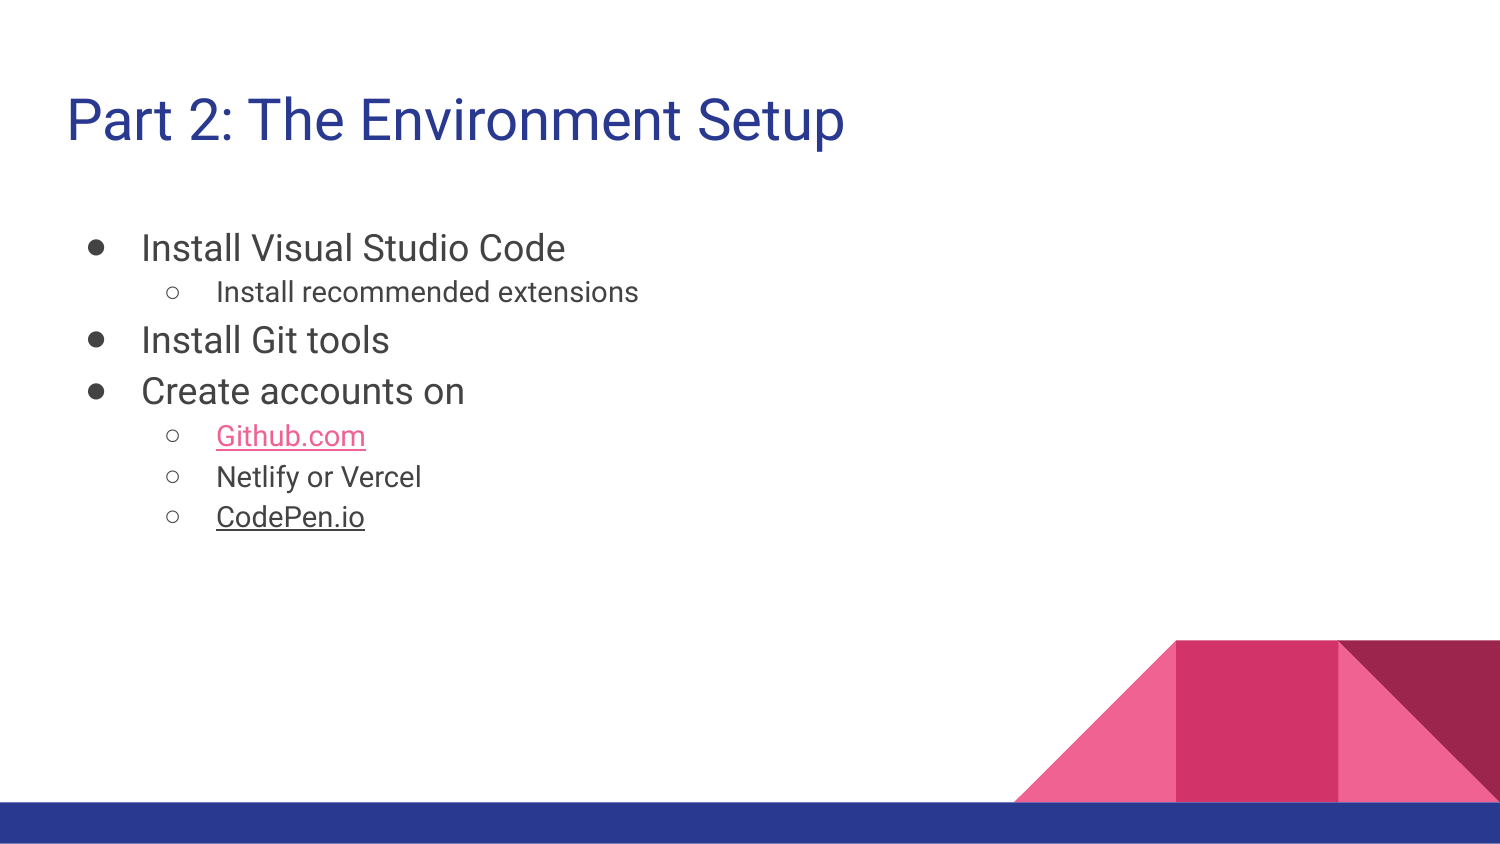

# Part 2: The Environment Setup
Install Visual Studio Code
Install recommended extensions
Install Git tools
Create accounts on
Github.com
Netlify or Vercel
CodePen.io